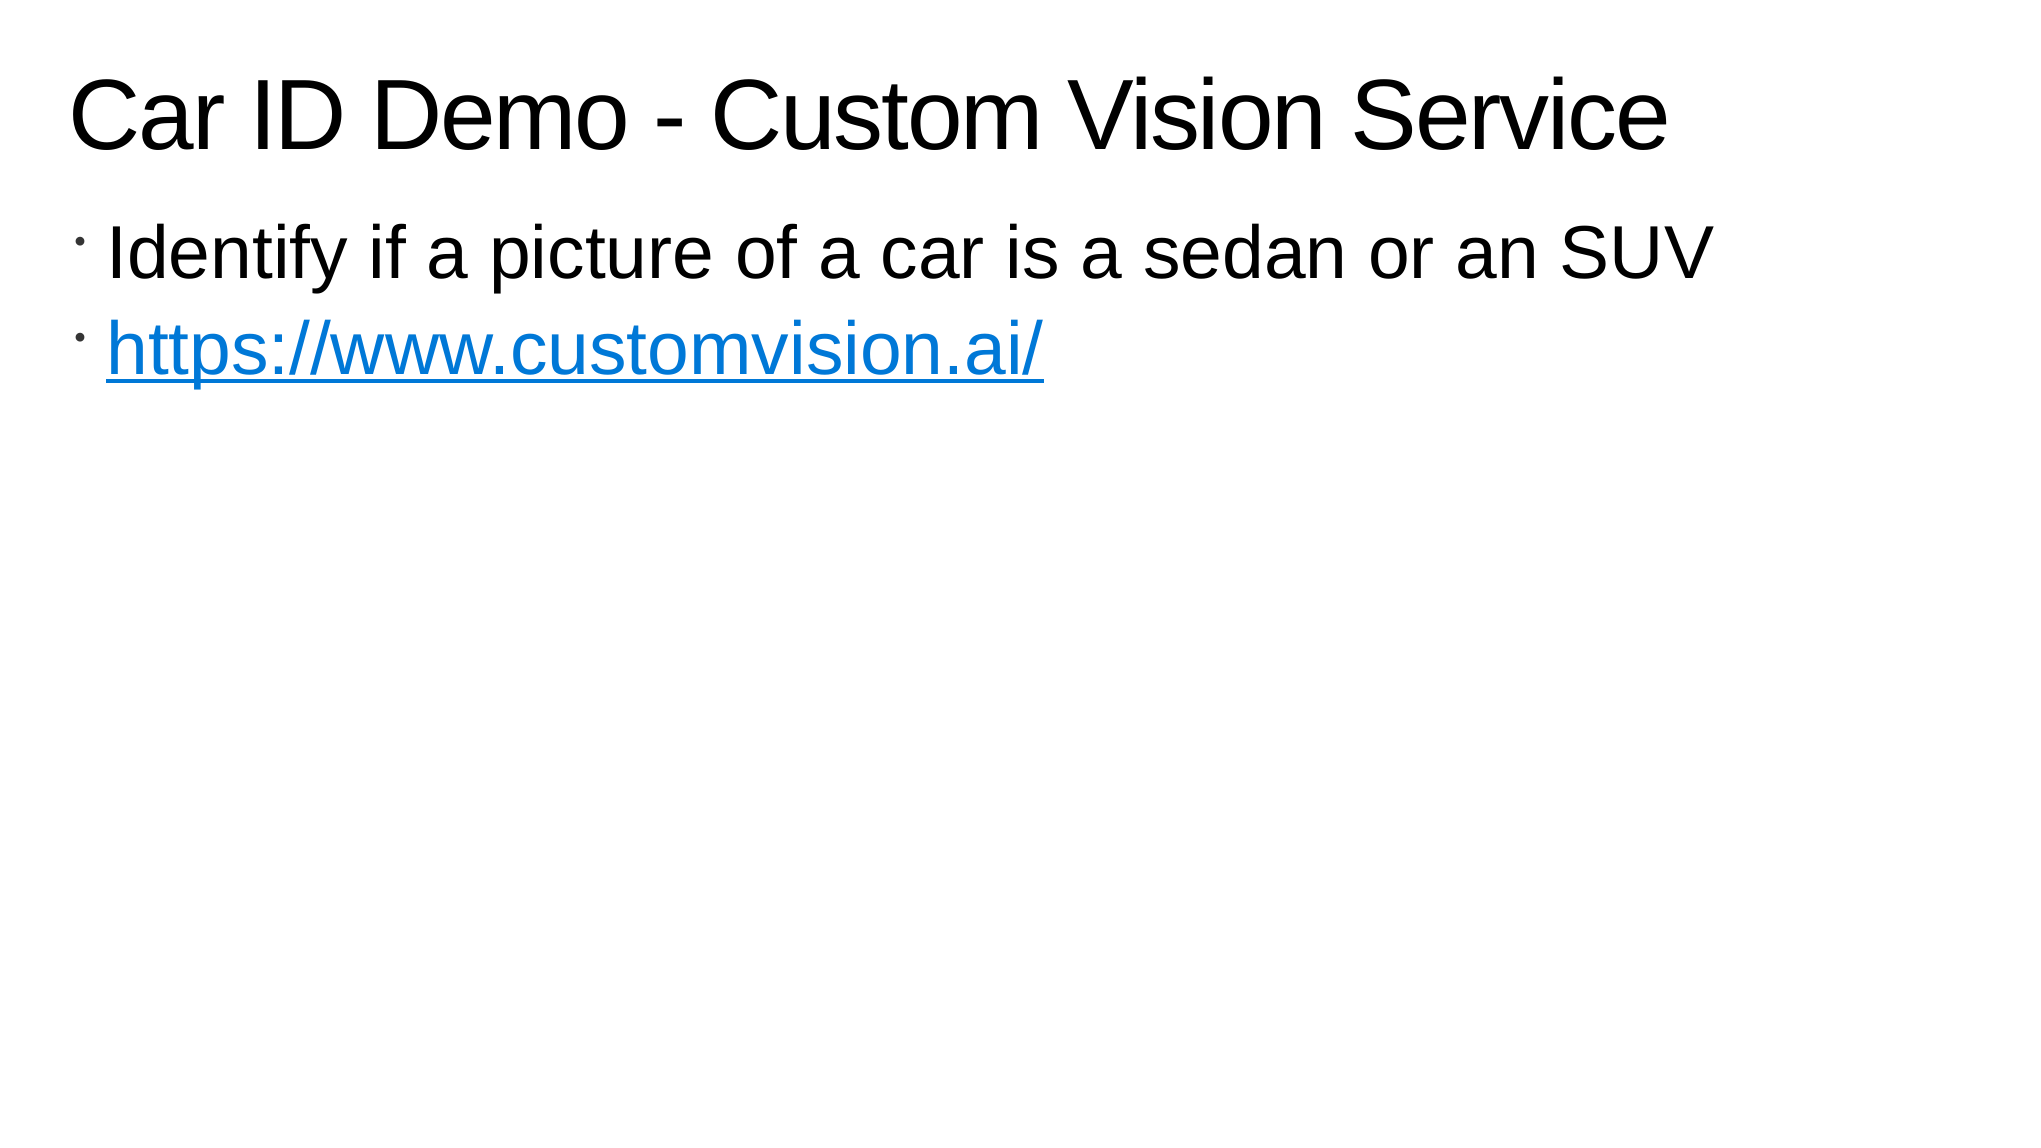

# Car ID Demo - Custom Vision Service
Identify if a picture of a car is a sedan or an SUV
https://www.customvision.ai/